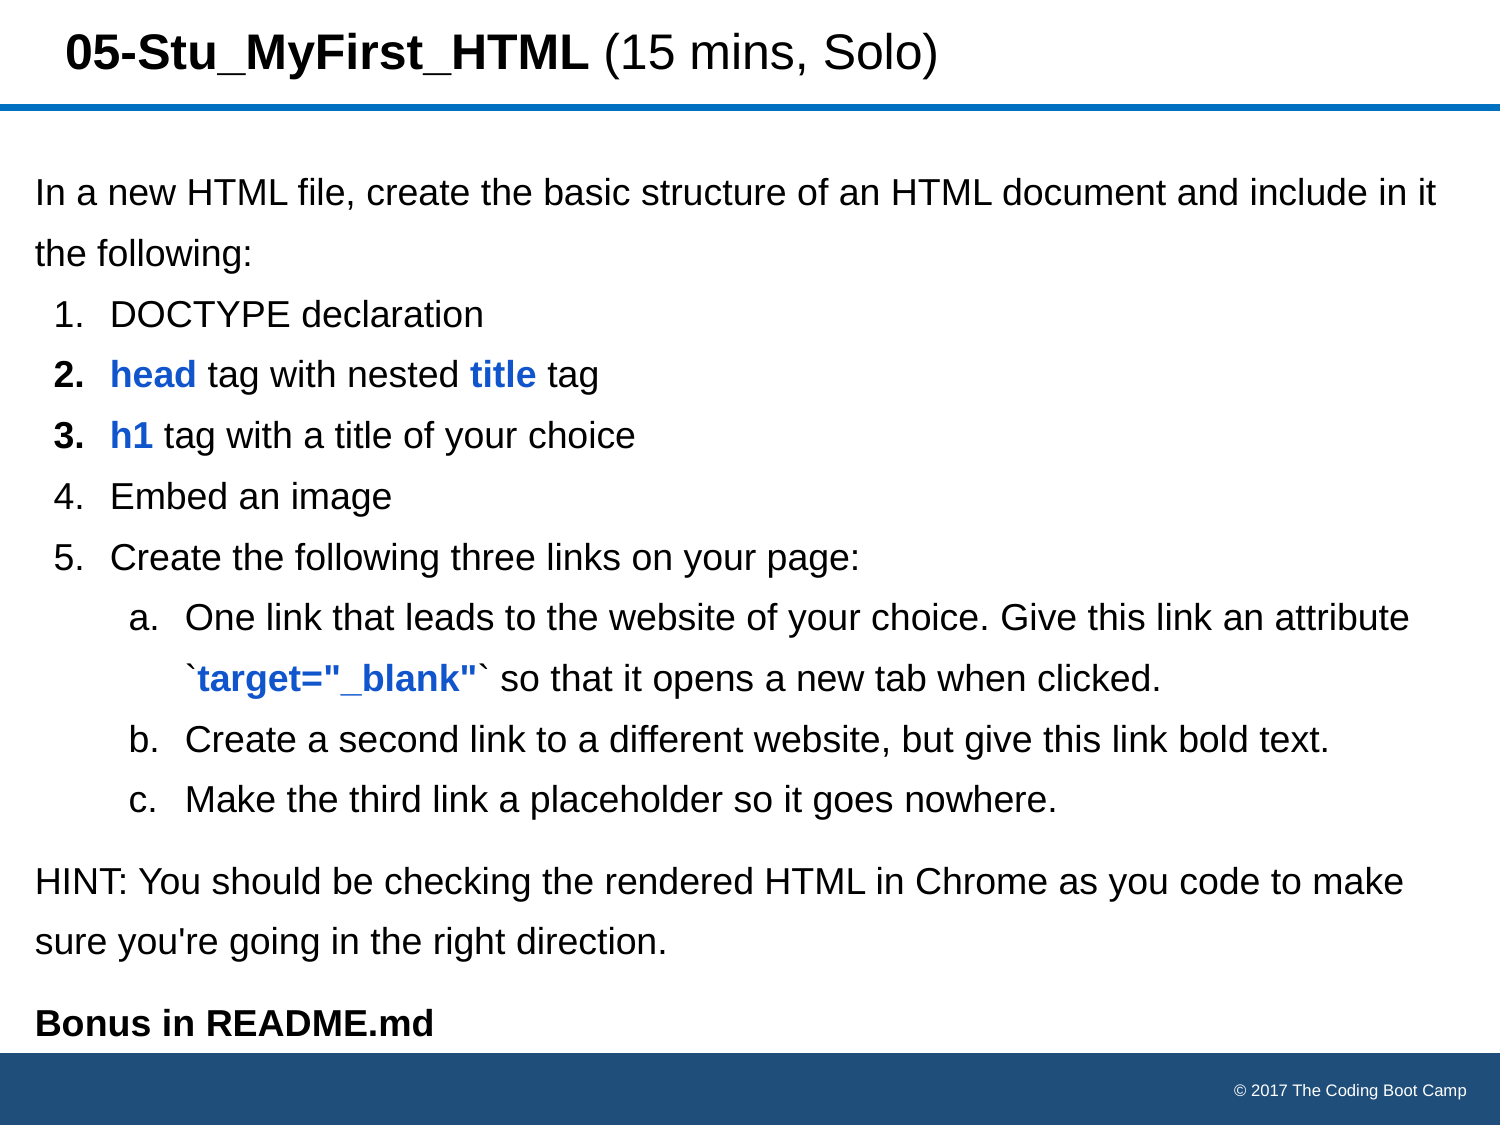

# 05-Stu_MyFirst_HTML (15 mins, Solo)
In a new HTML file, create the basic structure of an HTML document and include in it the following:
DOCTYPE declaration
head tag with nested title tag
h1 tag with a title of your choice
Embed an image
Create the following three links on your page:
One link that leads to the website of your choice. Give this link an attribute `target="_blank"` so that it opens a new tab when clicked.
Create a second link to a different website, but give this link bold text.
Make the third link a placeholder so it goes nowhere.
HINT: You should be checking the rendered HTML in Chrome as you code to make sure you're going in the right direction.
Bonus in README.md